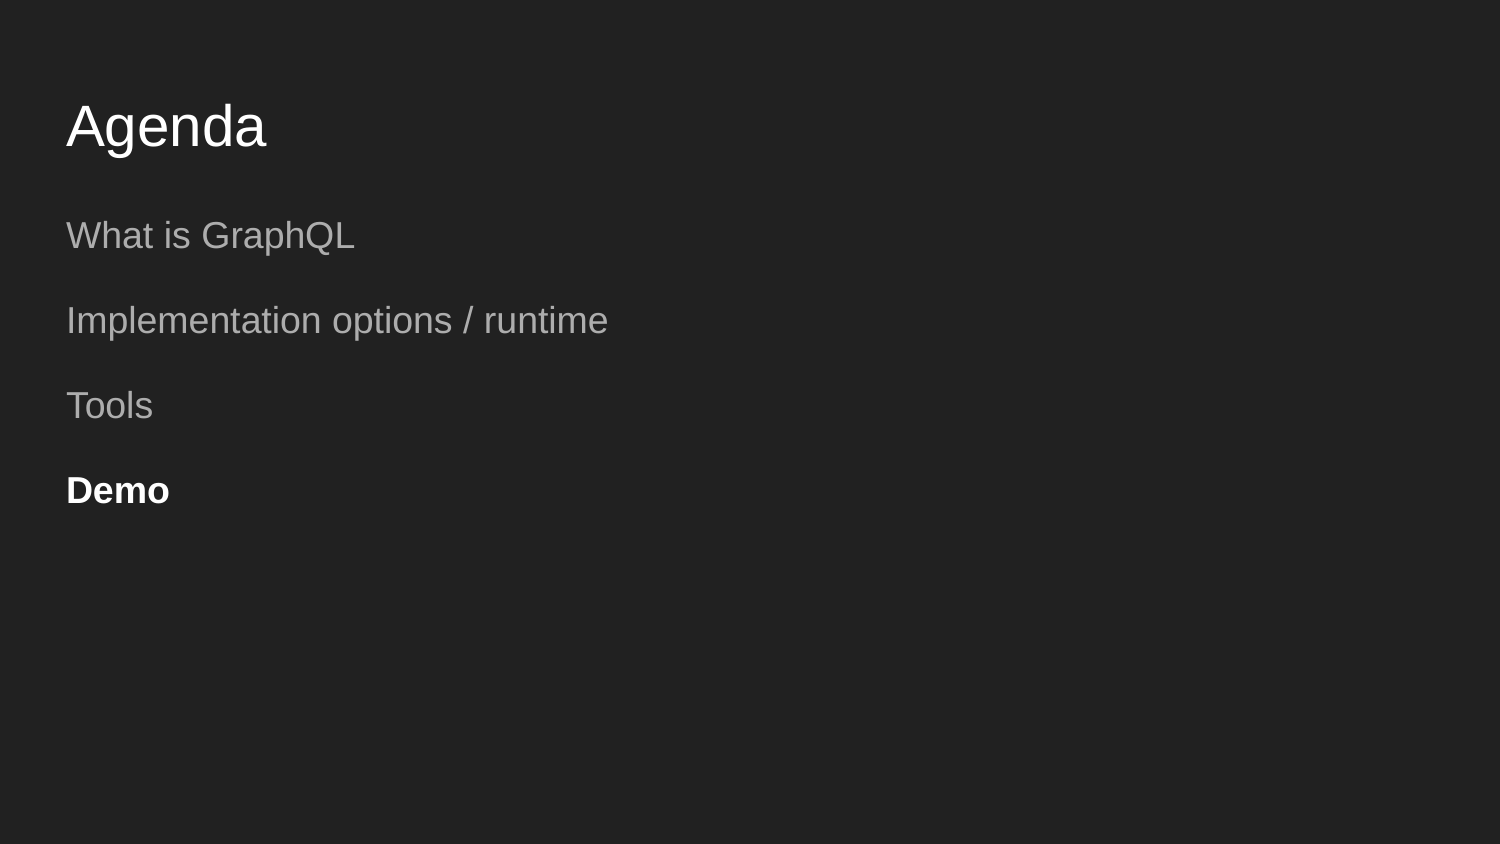

# Agenda
What is GraphQL
Implementation options / runtime
Tools
Demo